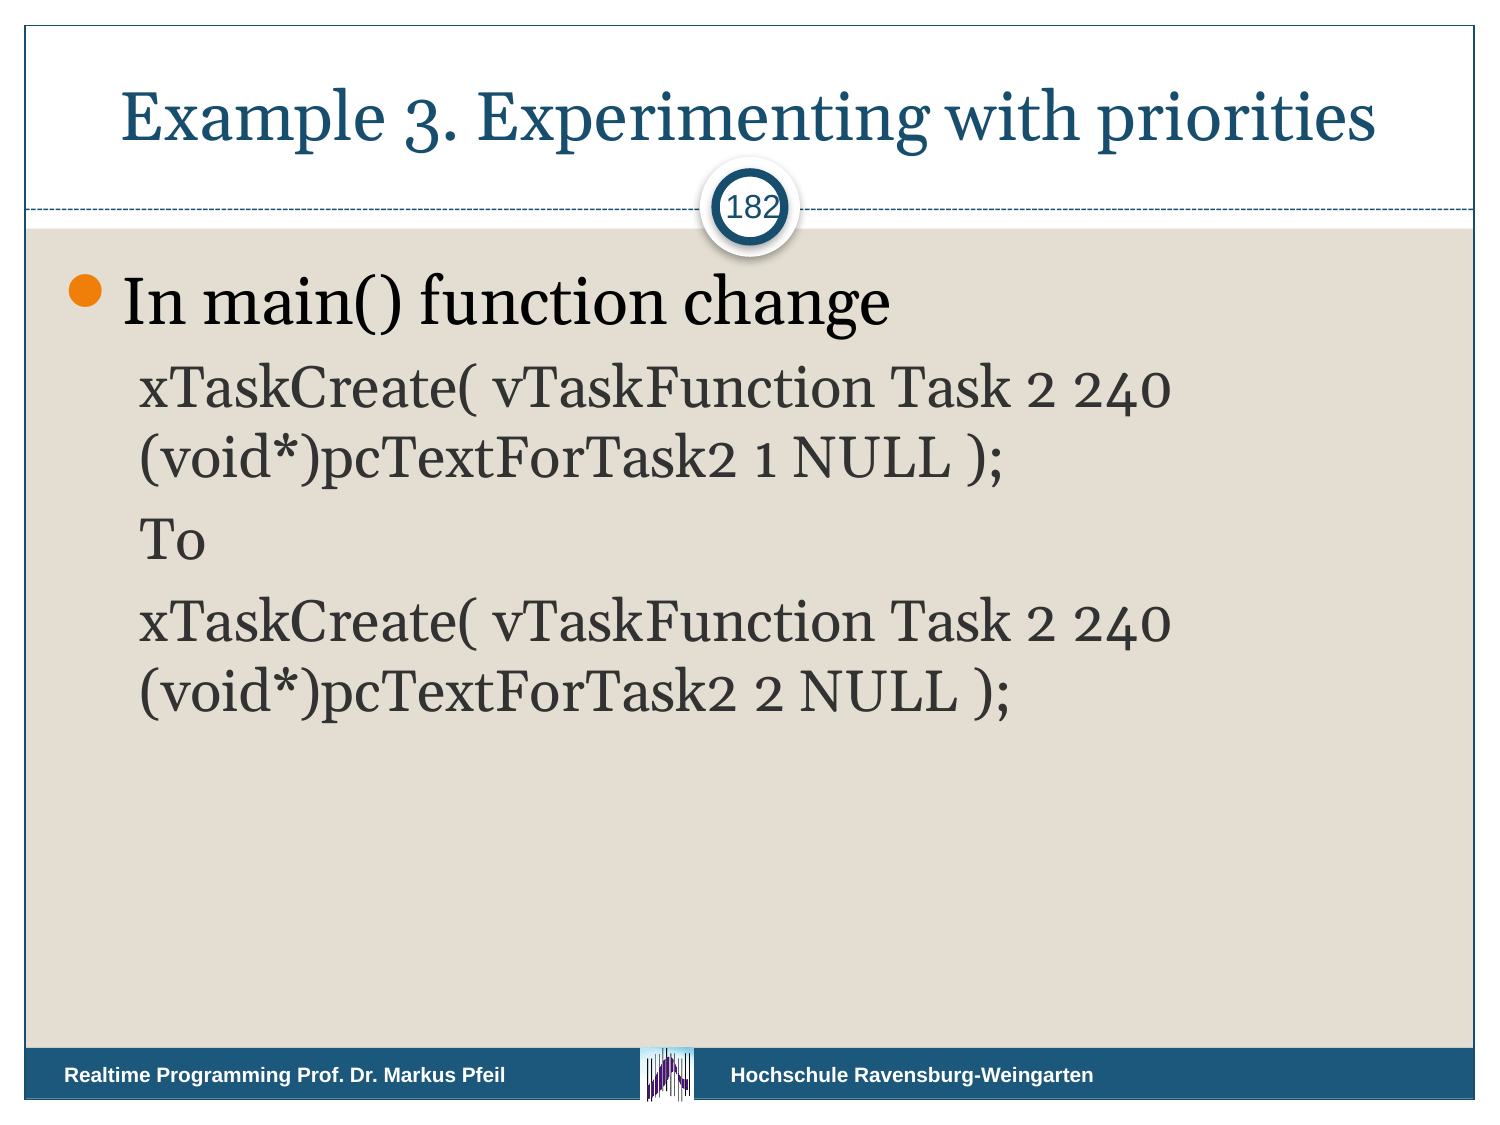

# Example 3. Experimenting with priorities
182
In main() function change
xTaskCreate( vTaskFunction Task 2 240 (void*)pcTextForTask2 1 NULL );
To
xTaskCreate( vTaskFunction Task 2 240 (void*)pcTextForTask2 2 NULL );

Realtime Programming Prof. Dr. Markus Pfeil